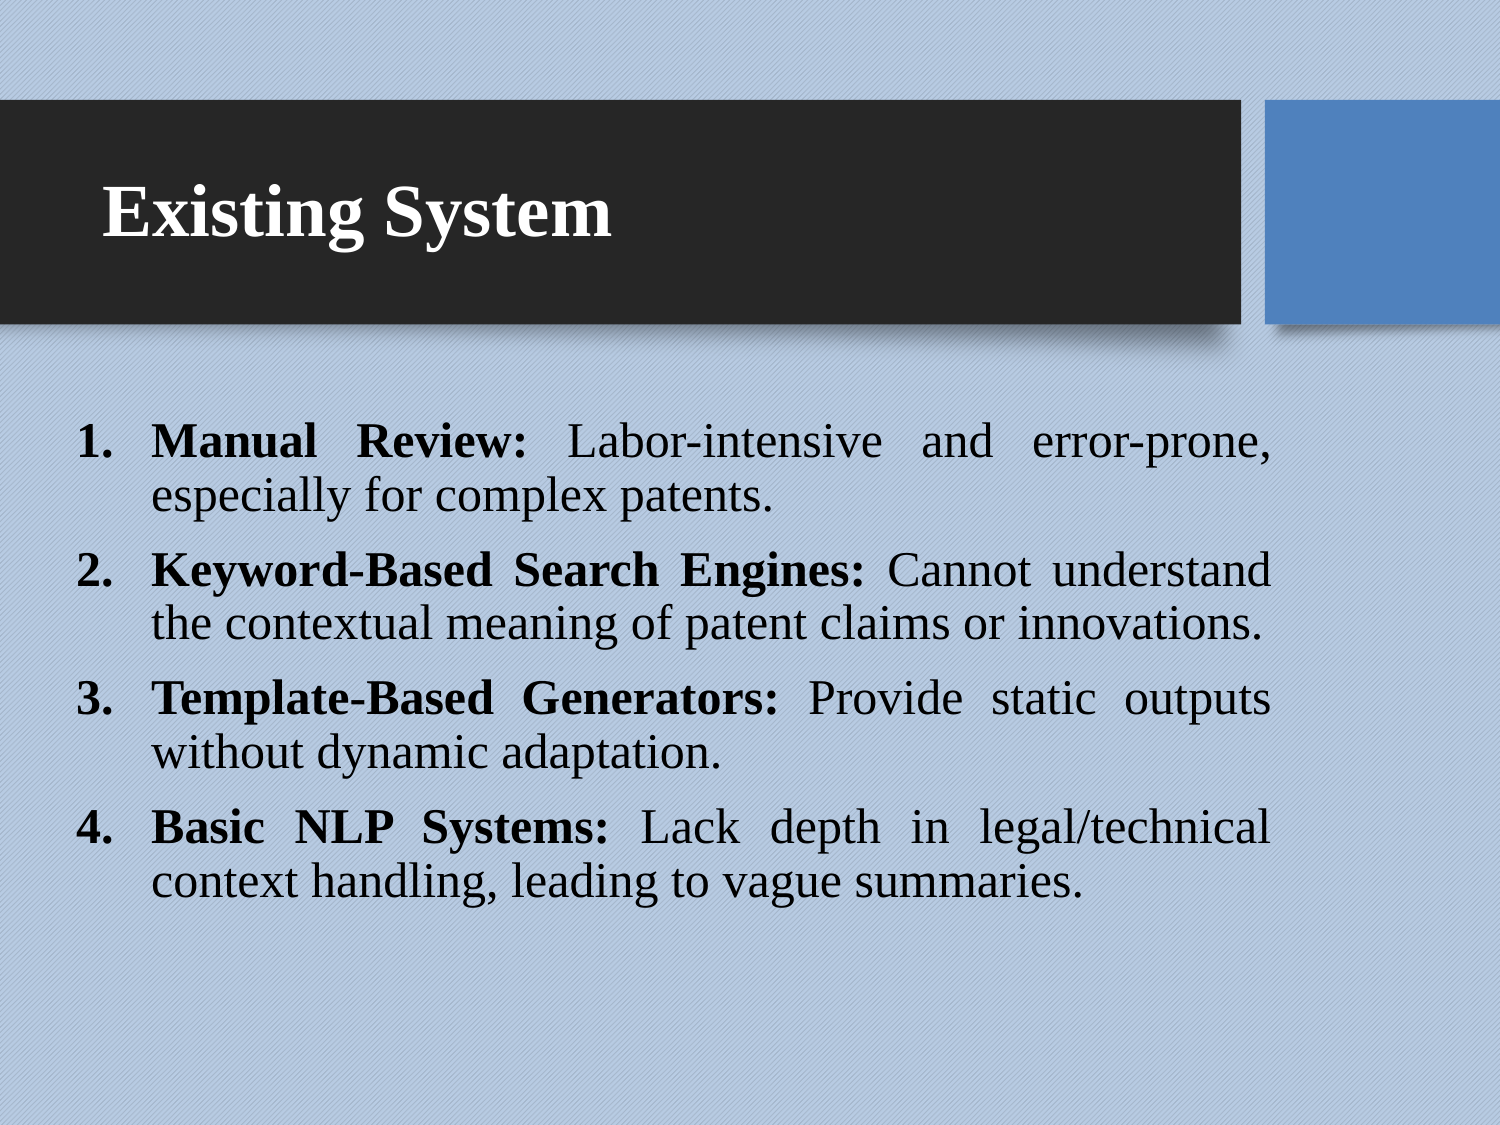

# Existing System
Manual Review: Labor-intensive and error-prone, especially for complex patents.
Keyword-Based Search Engines: Cannot understand the contextual meaning of patent claims or innovations.
Template-Based Generators: Provide static outputs without dynamic adaptation.
Basic NLP Systems: Lack depth in legal/technical context handling, leading to vague summaries.